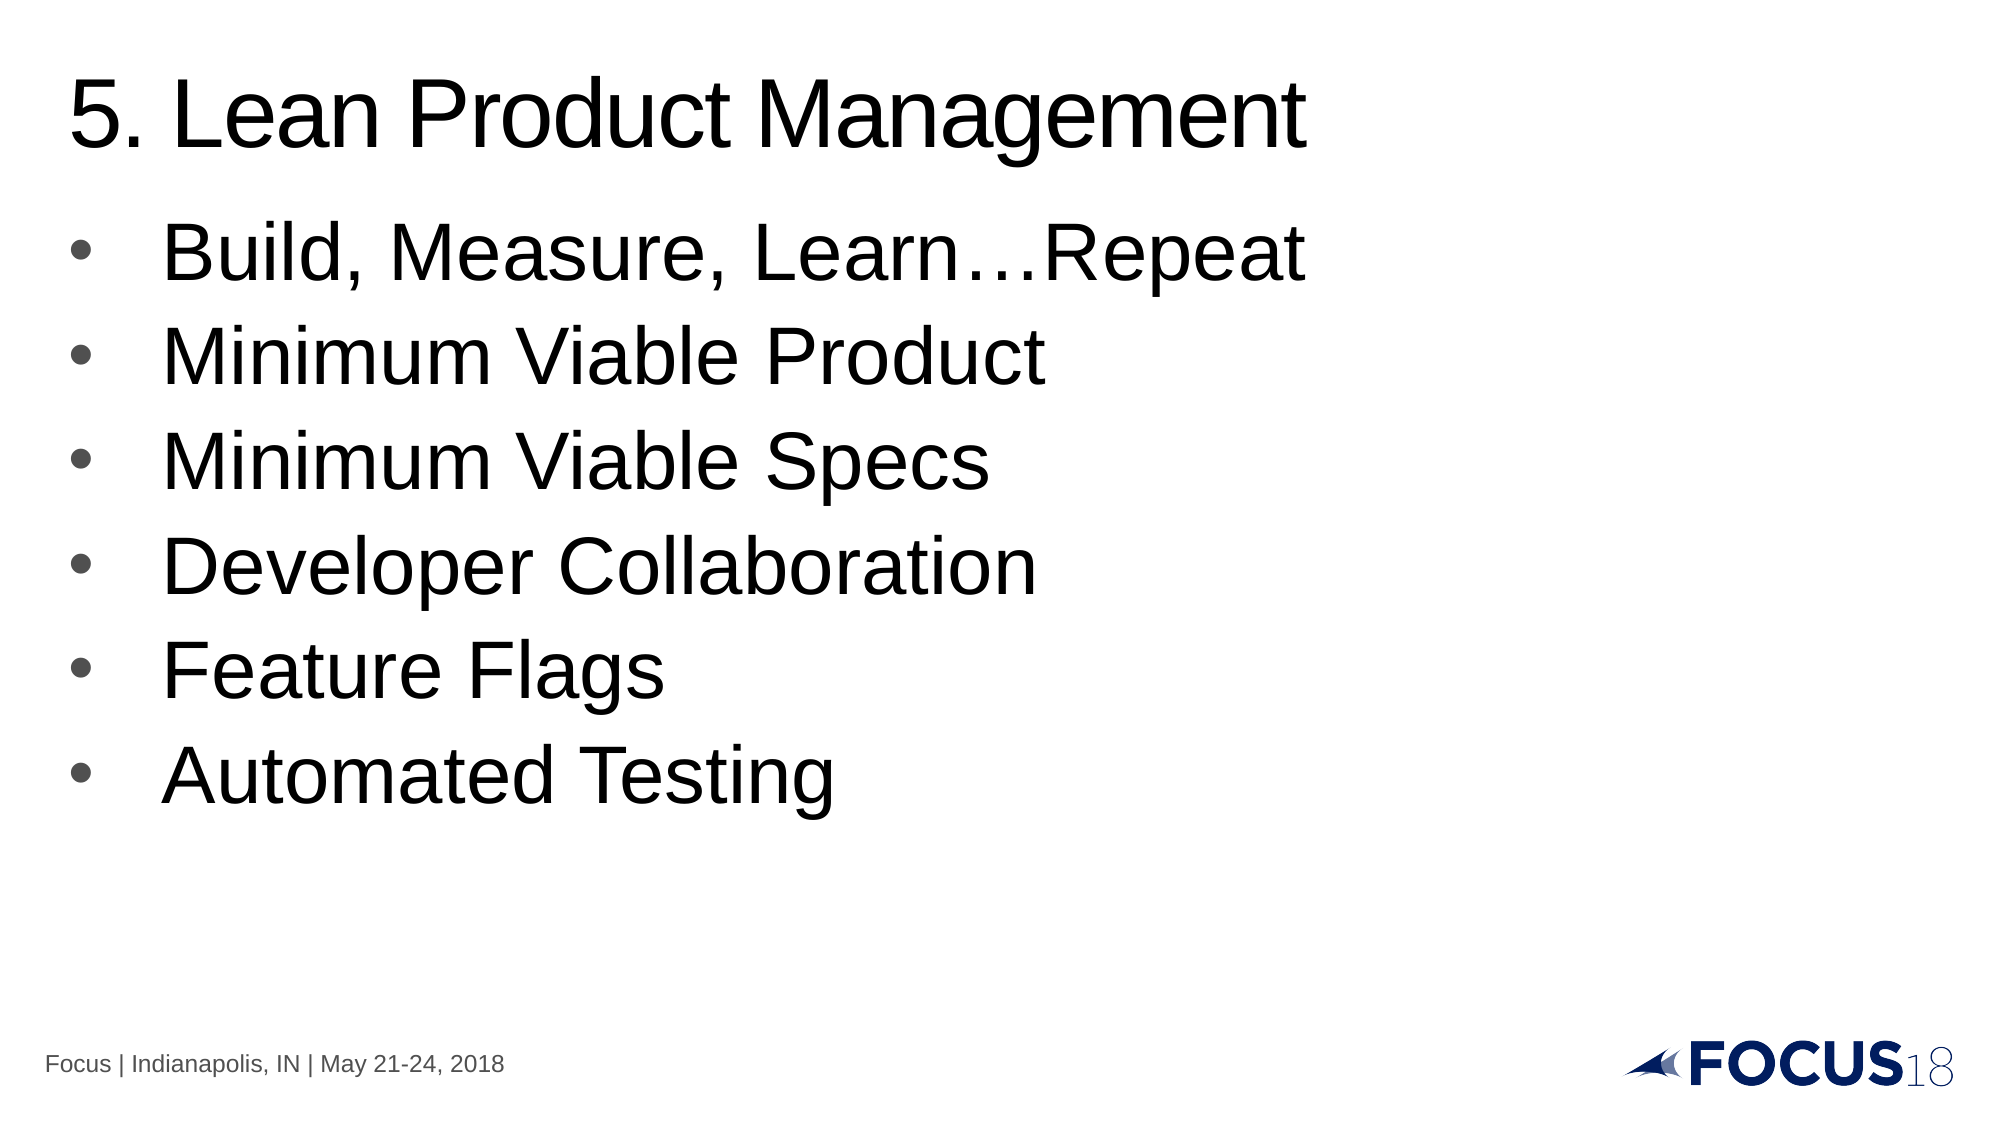

# 5. Lean Product Management
Build, Measure, Learn…Repeat
Minimum Viable Product
Minimum Viable Specs
Developer Collaboration
Feature Flags
Automated Testing